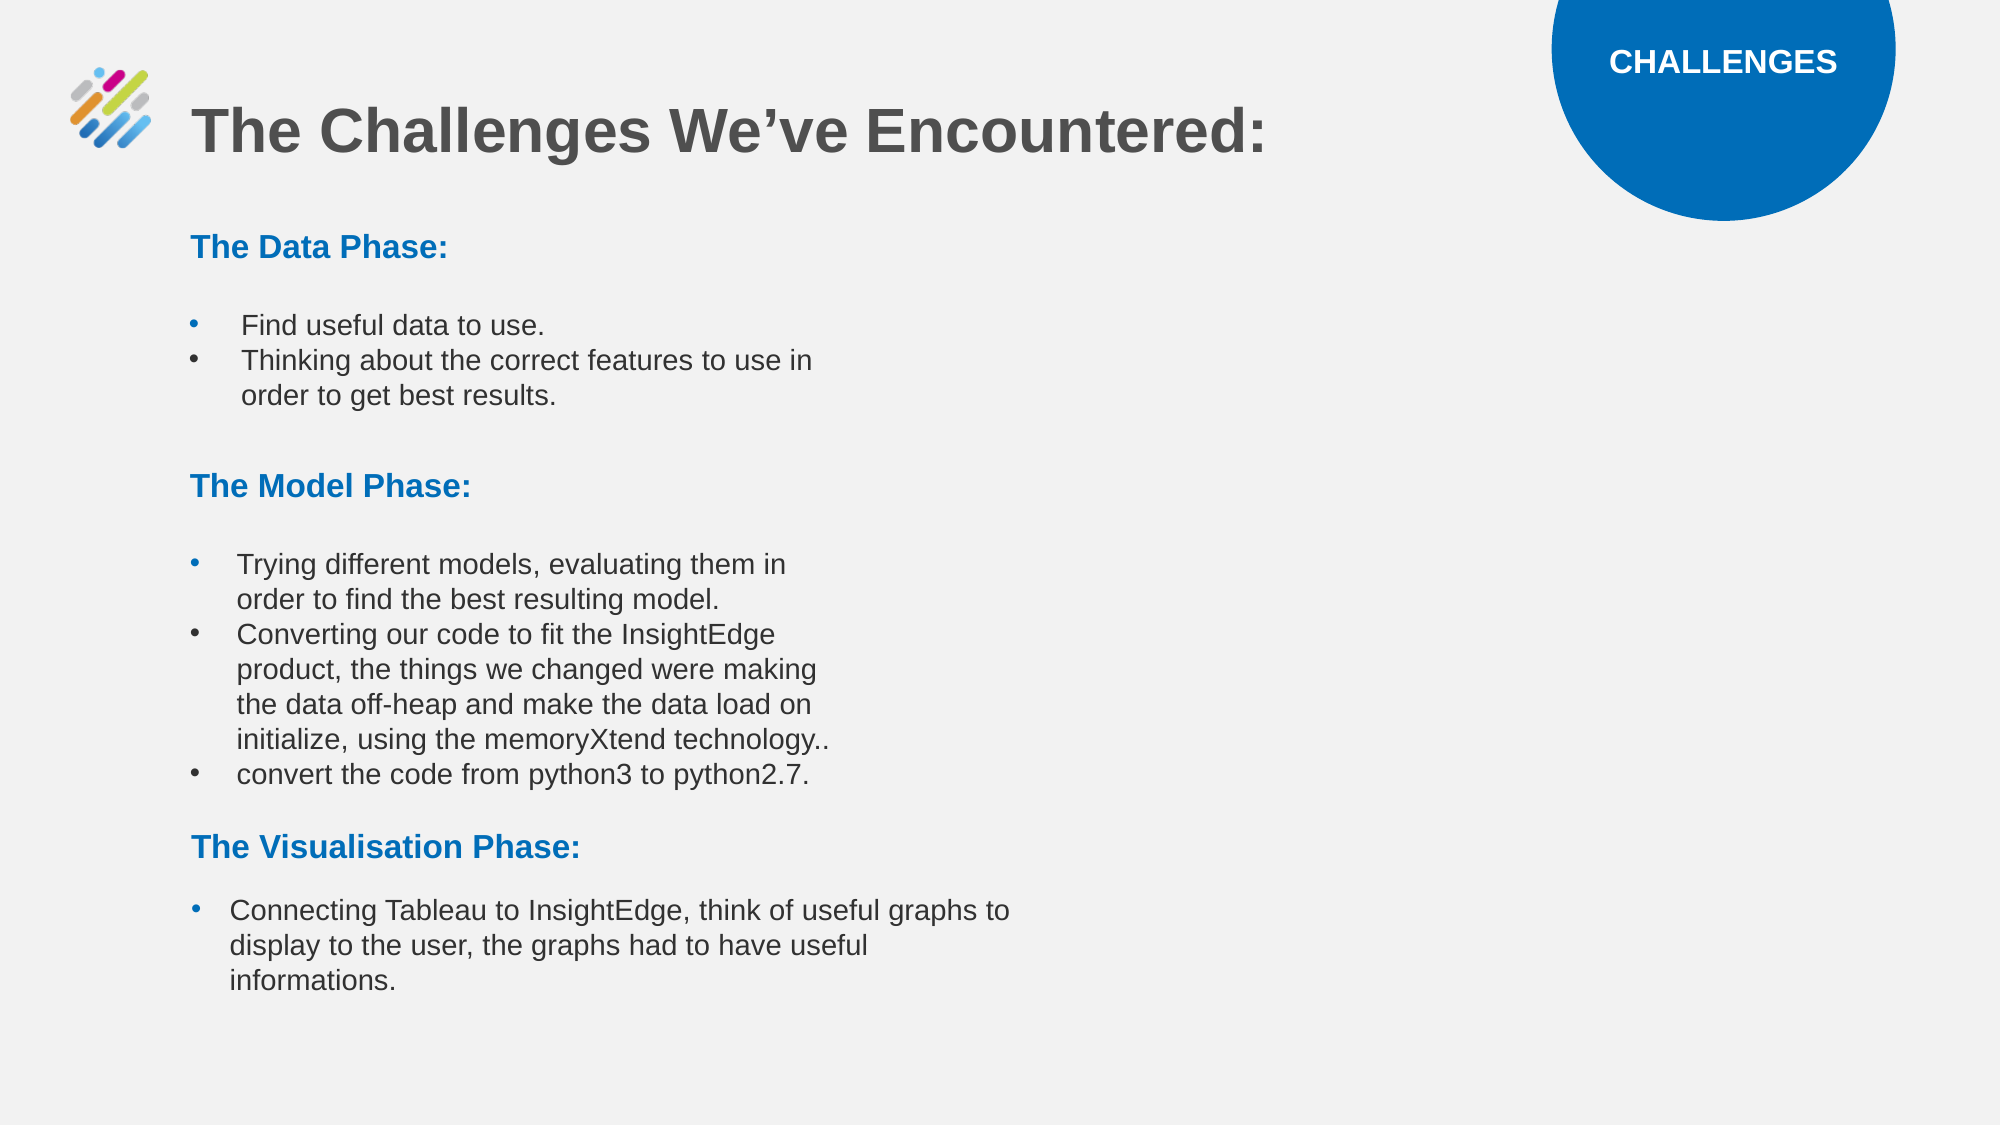

CHALLENGES
The Challenges We’ve Encountered:
The Data Phase:

Find useful data to use.
Thinking about the correct features to use in order to get best results.
The Model Phase:

Trying different models, evaluating them in order to find the best resulting model.
Converting our code to fit the InsightEdge product, the things we changed were making the data off-heap and make the data load on initialize, using the memoryXtend technology..
convert the code from python3 to python2.7.

The Visualisation Phase:
Connecting Tableau to InsightEdge, think of useful graphs to display to the user, the graphs had to have useful informations.